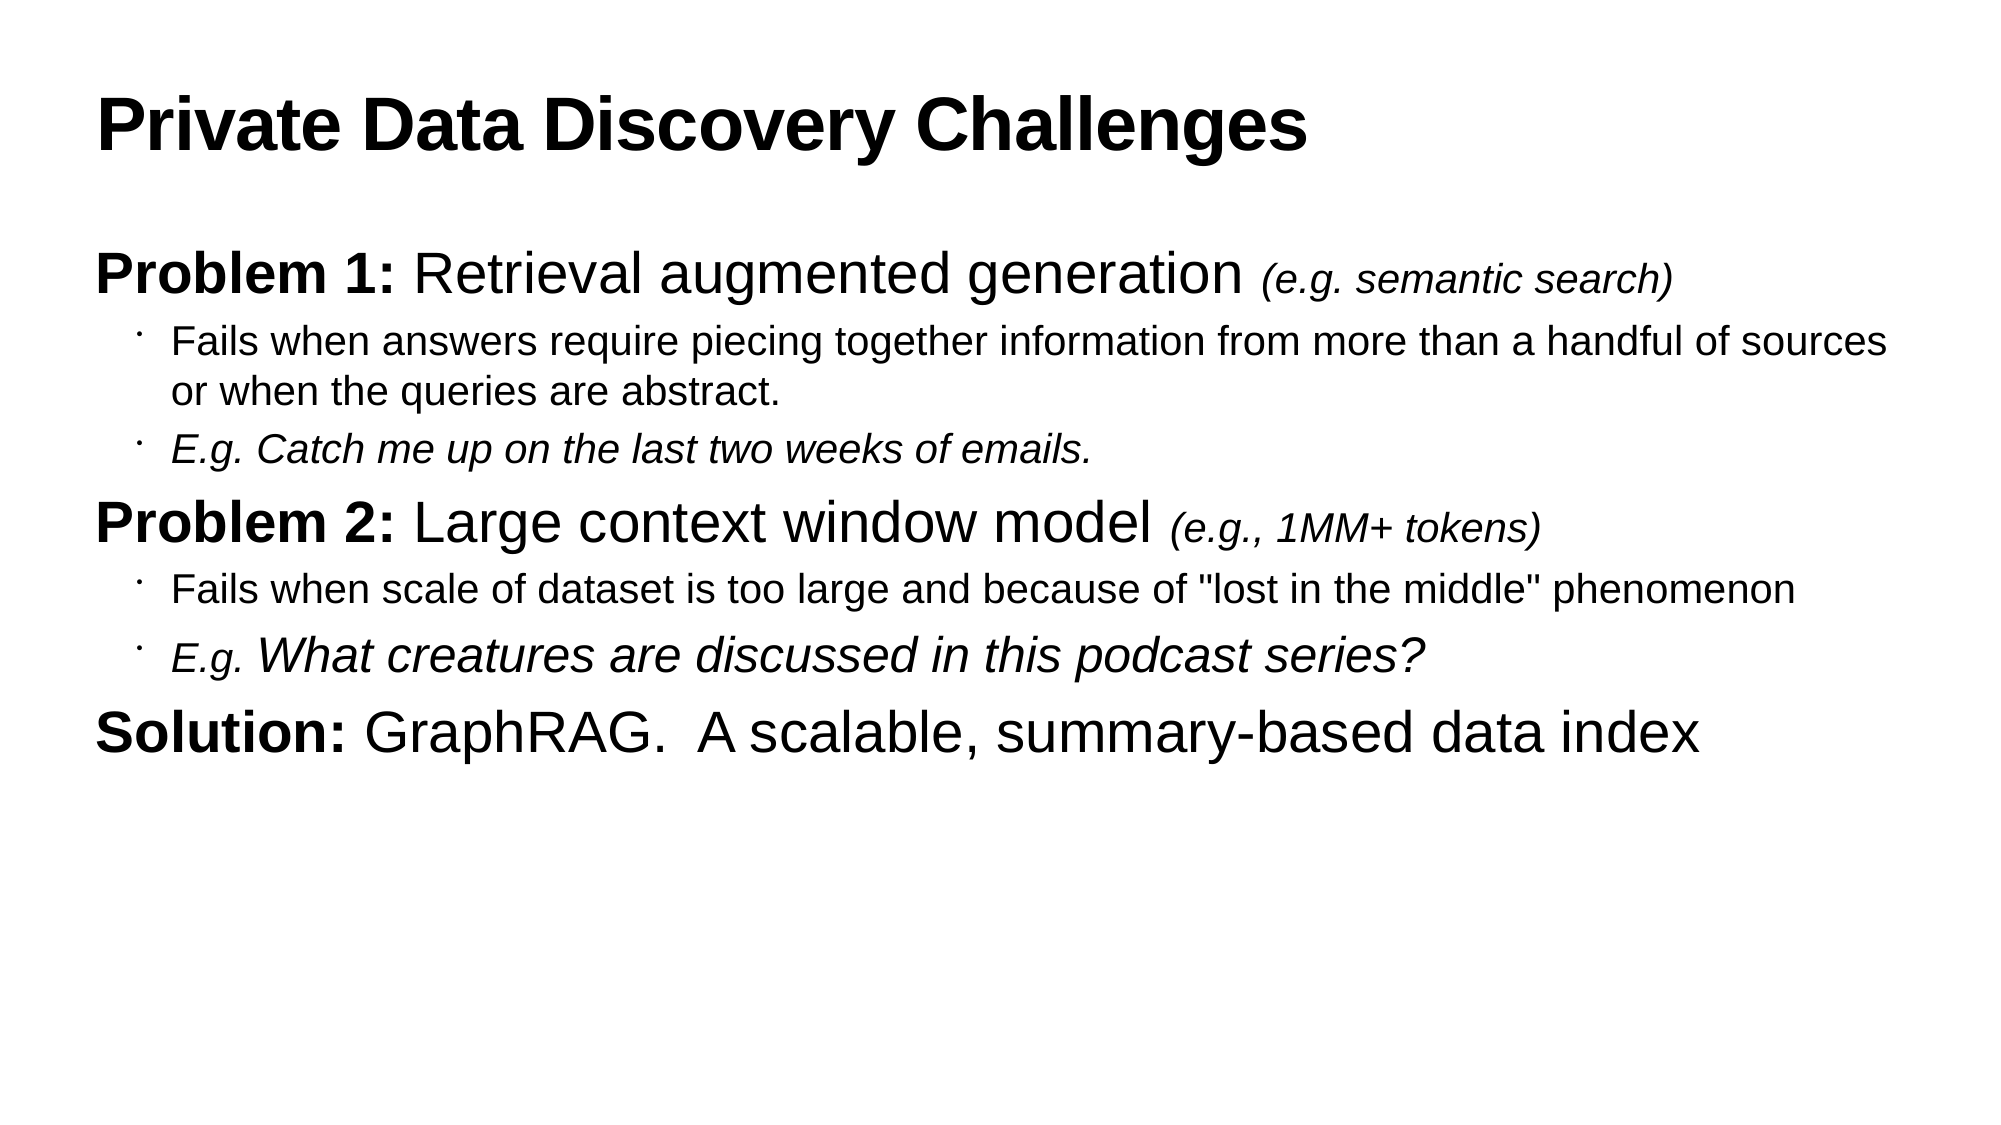

# Private Data Discovery Challenges
Problem 1: Retrieval augmented generation (e.g. semantic search)
Fails when answers require piecing together information from more than a handful of sources or when the queries are abstract.
E.g. Catch me up on the last two weeks of emails.
Problem 2: Large context window model (e.g., 1MM+ tokens)
Fails when scale of dataset is too large and because of "lost in the middle" phenomenon
E.g. What creatures are discussed in this podcast series?
Solution: GraphRAG.  A scalable, summary-based data index

“Graph base Retrieval Augmented Generation” by Bing Image Creator